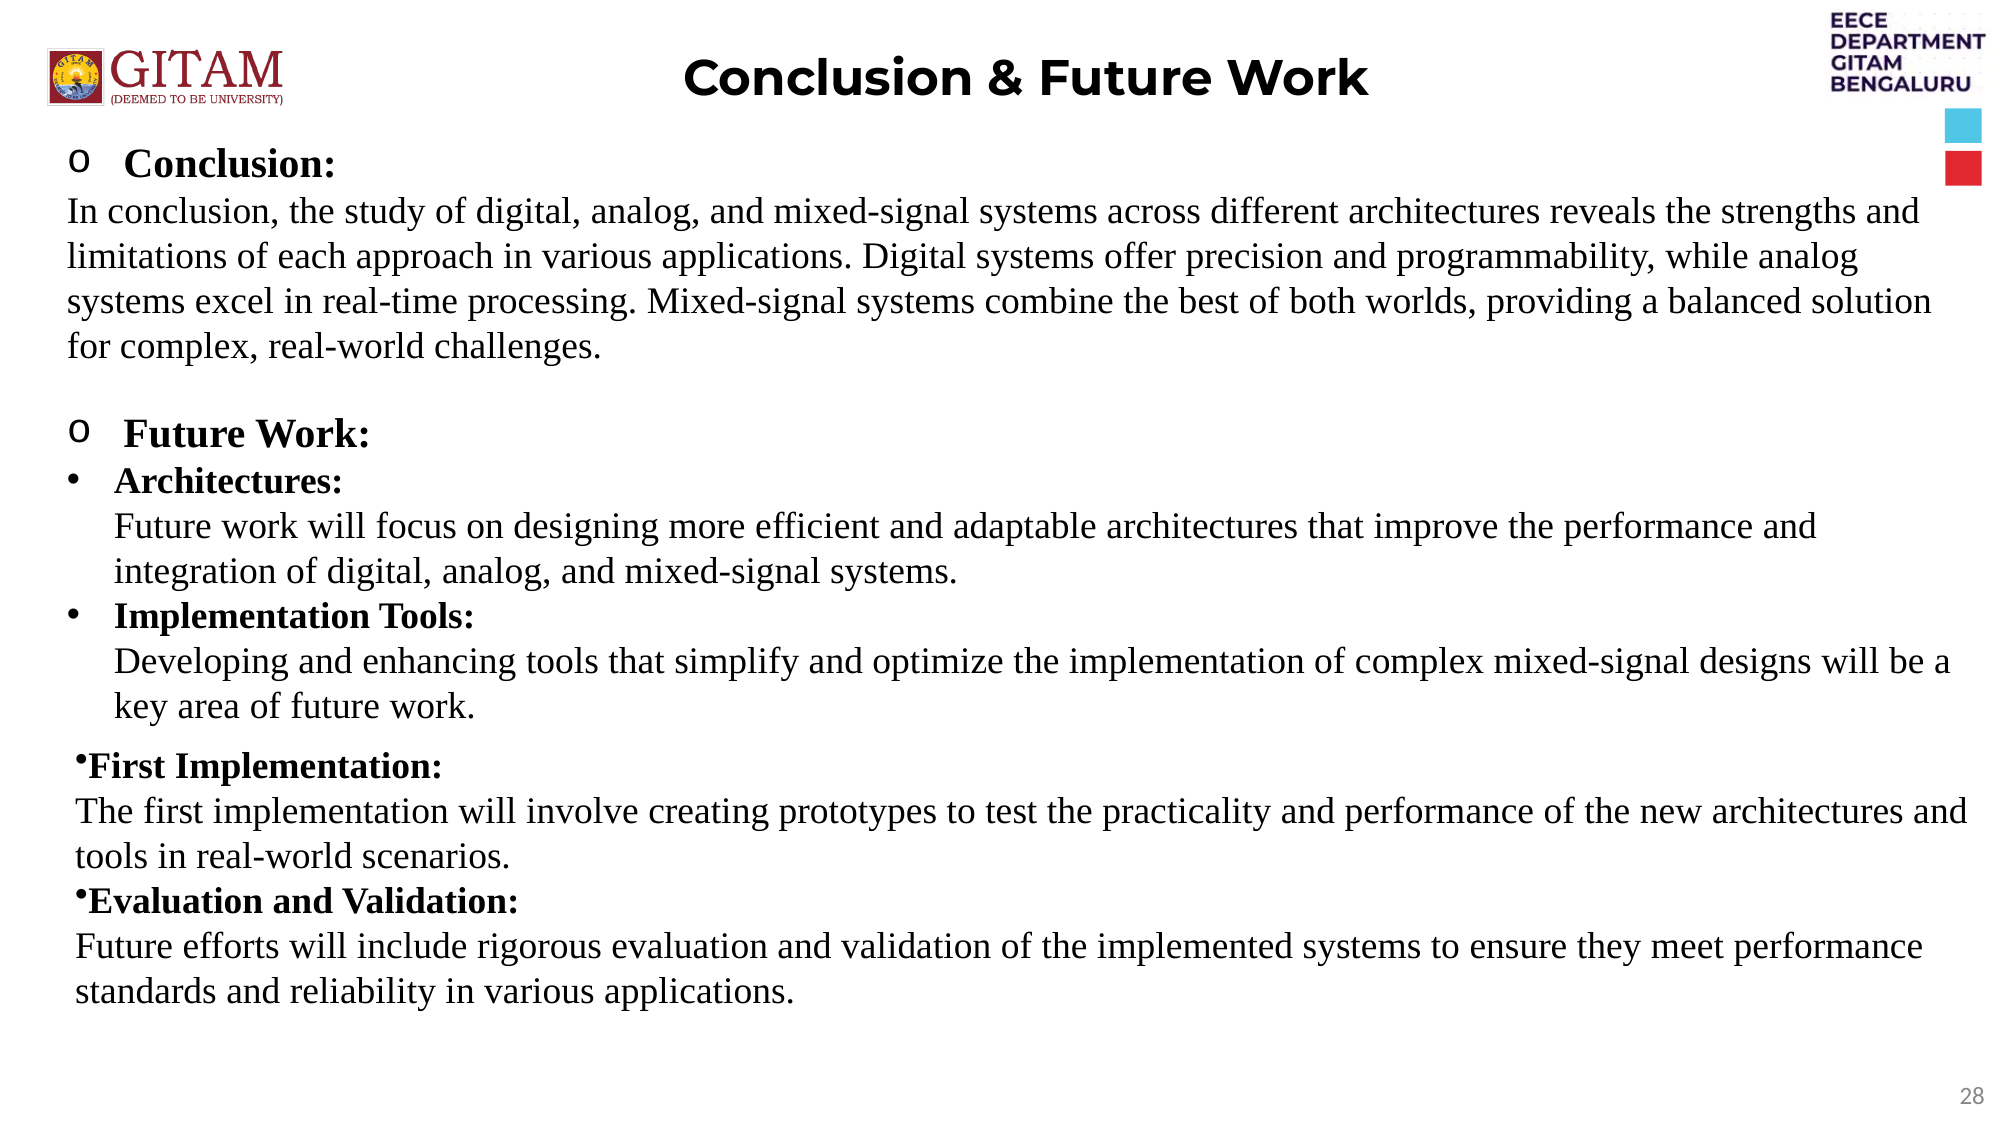

Conclusion & Future Work

Conclusion:
In conclusion, the study of digital, analog, and mixed-signal systems across different architectures reveals the strengths and limitations of each approach in various applications. Digital systems offer precision and programmability, while analog systems excel in real-time processing. Mixed-signal systems combine the best of both worlds, providing a balanced solution for complex, real-world challenges.

Future Work:
Architectures:
Future work will focus on designing more efficient and adaptable architectures that improve the performance and integration of digital, analog, and mixed-signal systems.
Implementation Tools:
Developing and enhancing tools that simplify and optimize the implementation of complex mixed-signal designs will be a key area of future work.

First Implementation:
The first implementation will involve creating prototypes to test the practicality and performance of the new architectures and tools in real-world scenarios.
Evaluation and Validation:
Future efforts will include rigorous evaluation and validation of the implemented systems to ensure they meet performance standards and reliability in various applications.
28